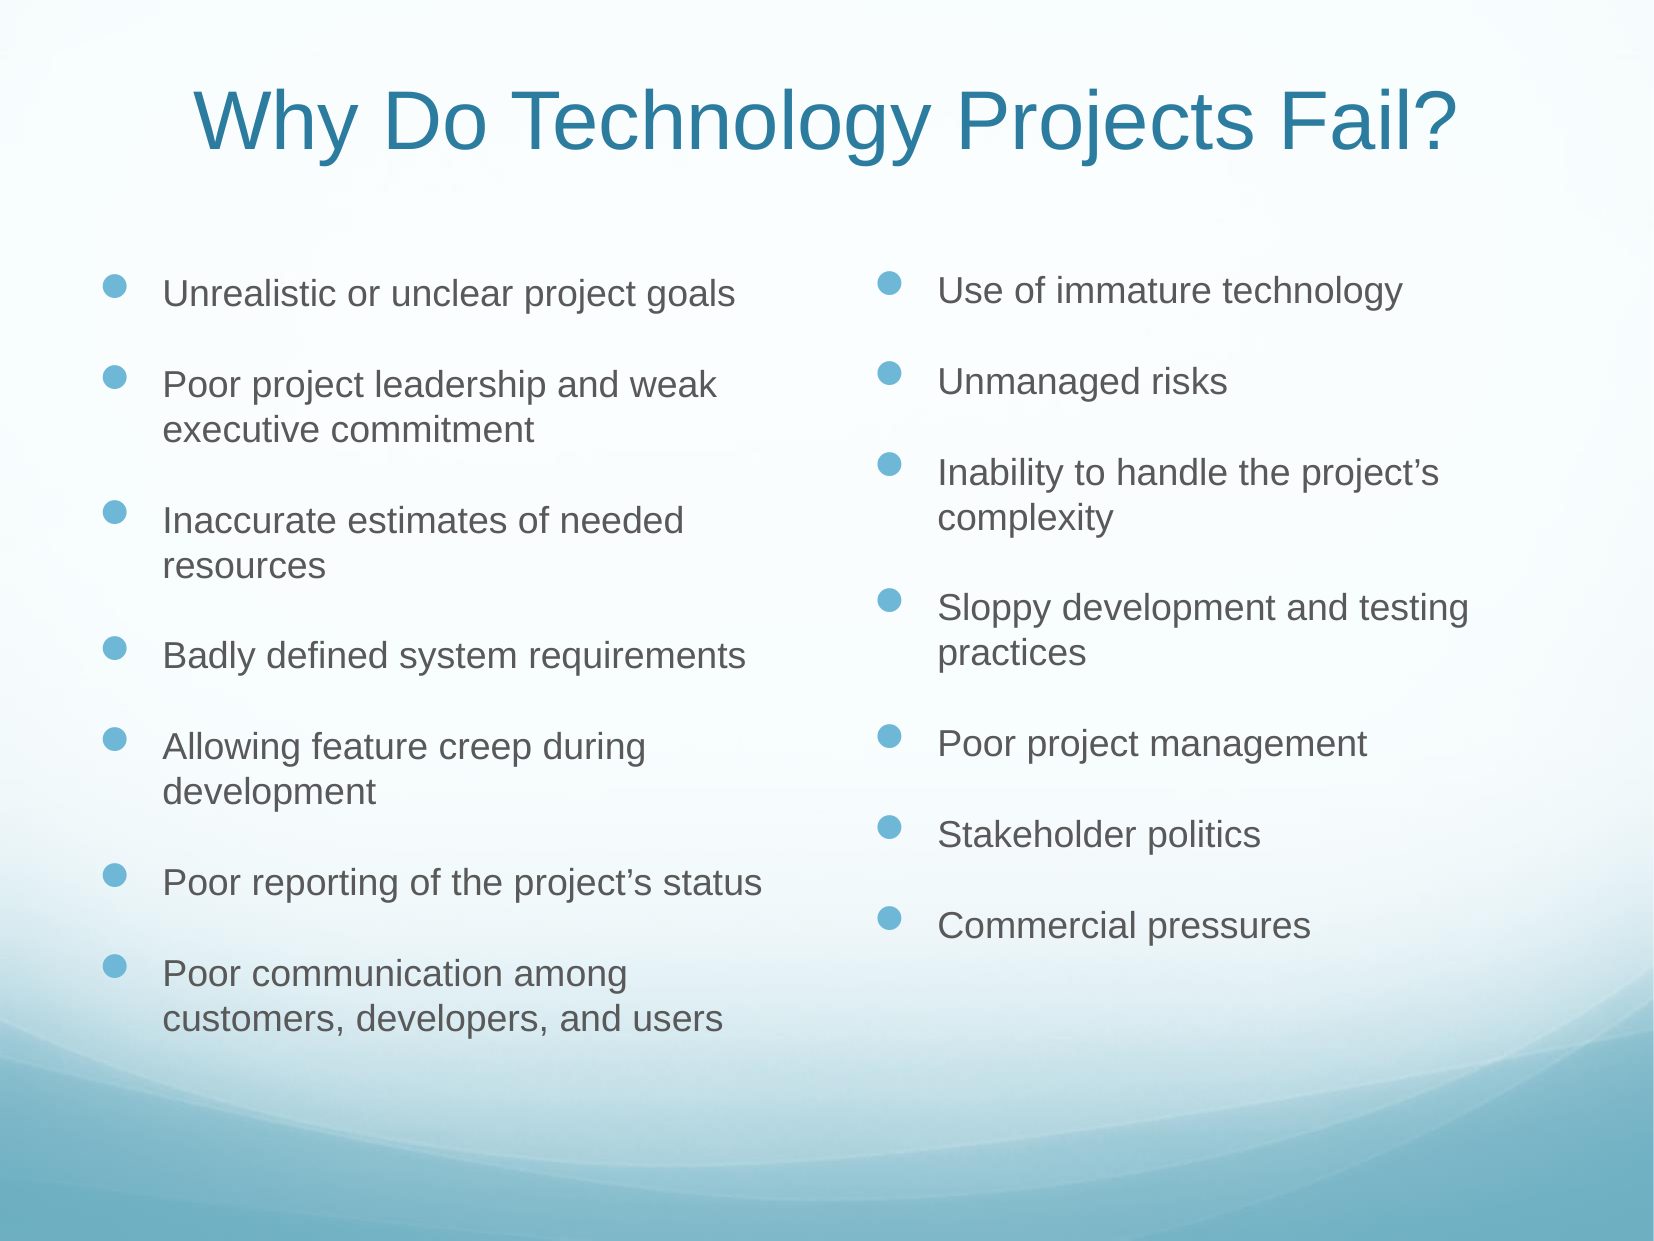

# Why Do Technology Projects Fail?
Use of immature technology
Unmanaged risks
Inability to handle the project’s complexity
Sloppy development and testing practices
Poor project management
Stakeholder politics
Commercial pressures

Unrealistic or unclear project goals
Poor project leadership and weak executive commitment
Inaccurate estimates of needed resources
Badly defined system requirements
Allowing feature creep during development
Poor reporting of the project’s status
Poor communication among customers, developers, and users